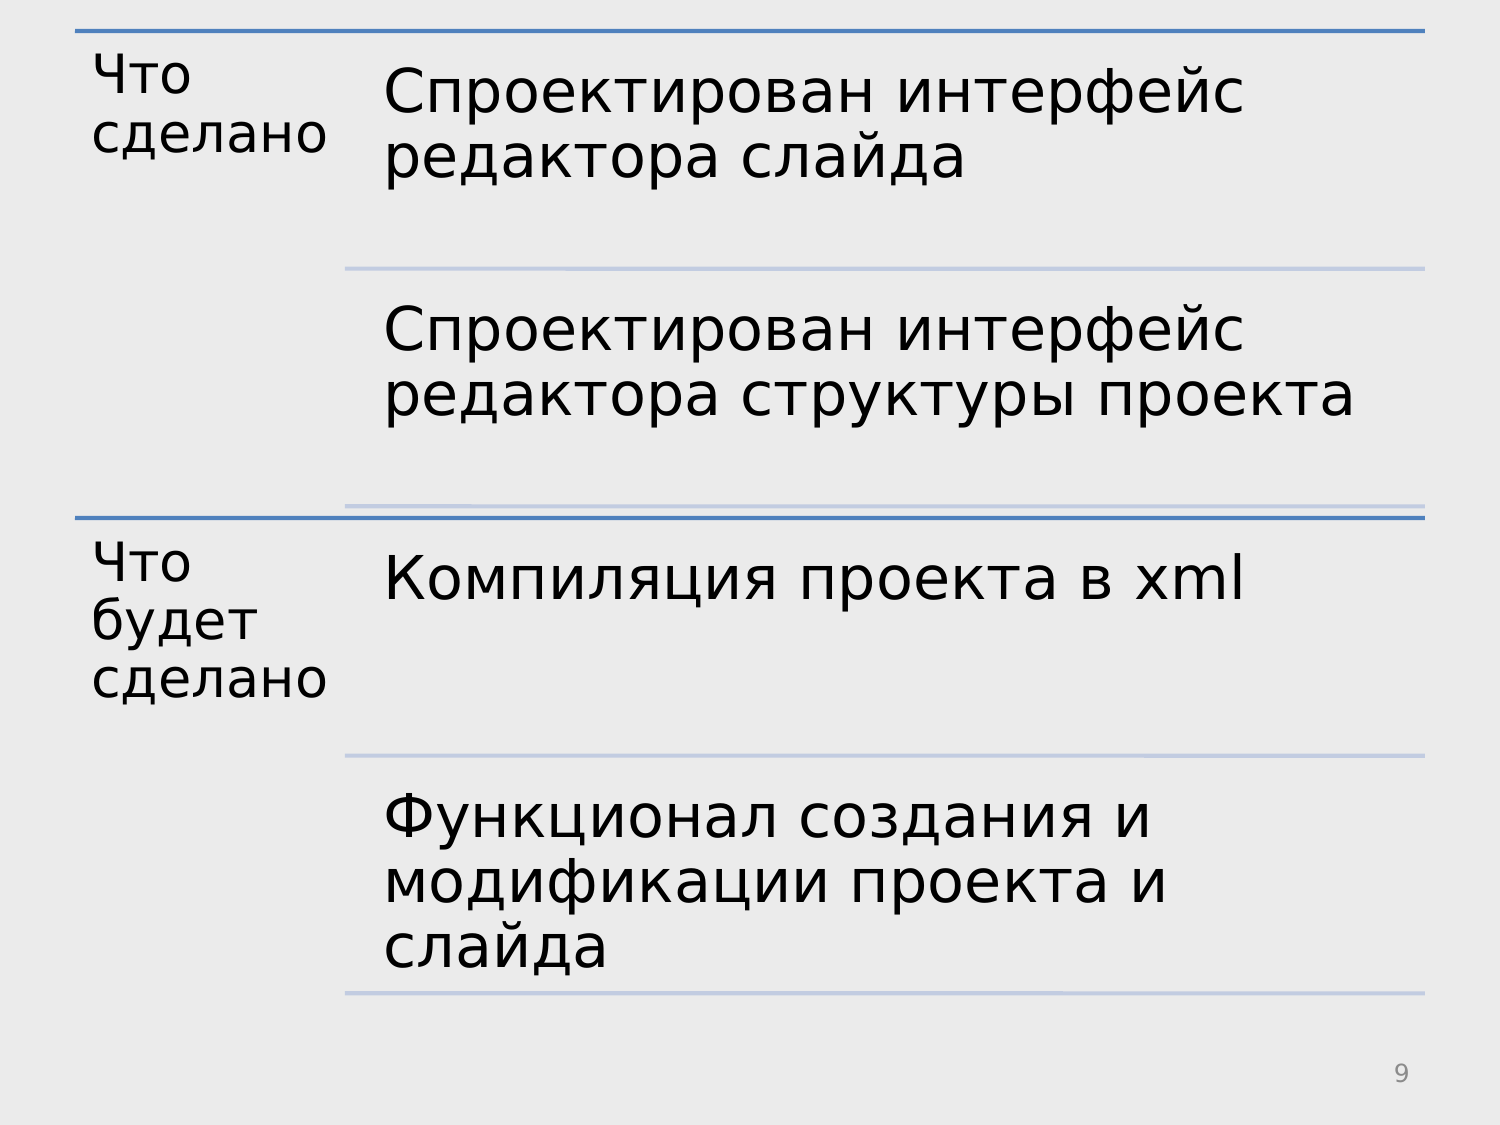

Что сделано
Спроектирован интерфейс редактора слайда
Спроектирован интерфейс редактора структуры проекта
Что будет сделано
Компиляция проекта в xml
Функционал создания и модификации проекта и слайда
9